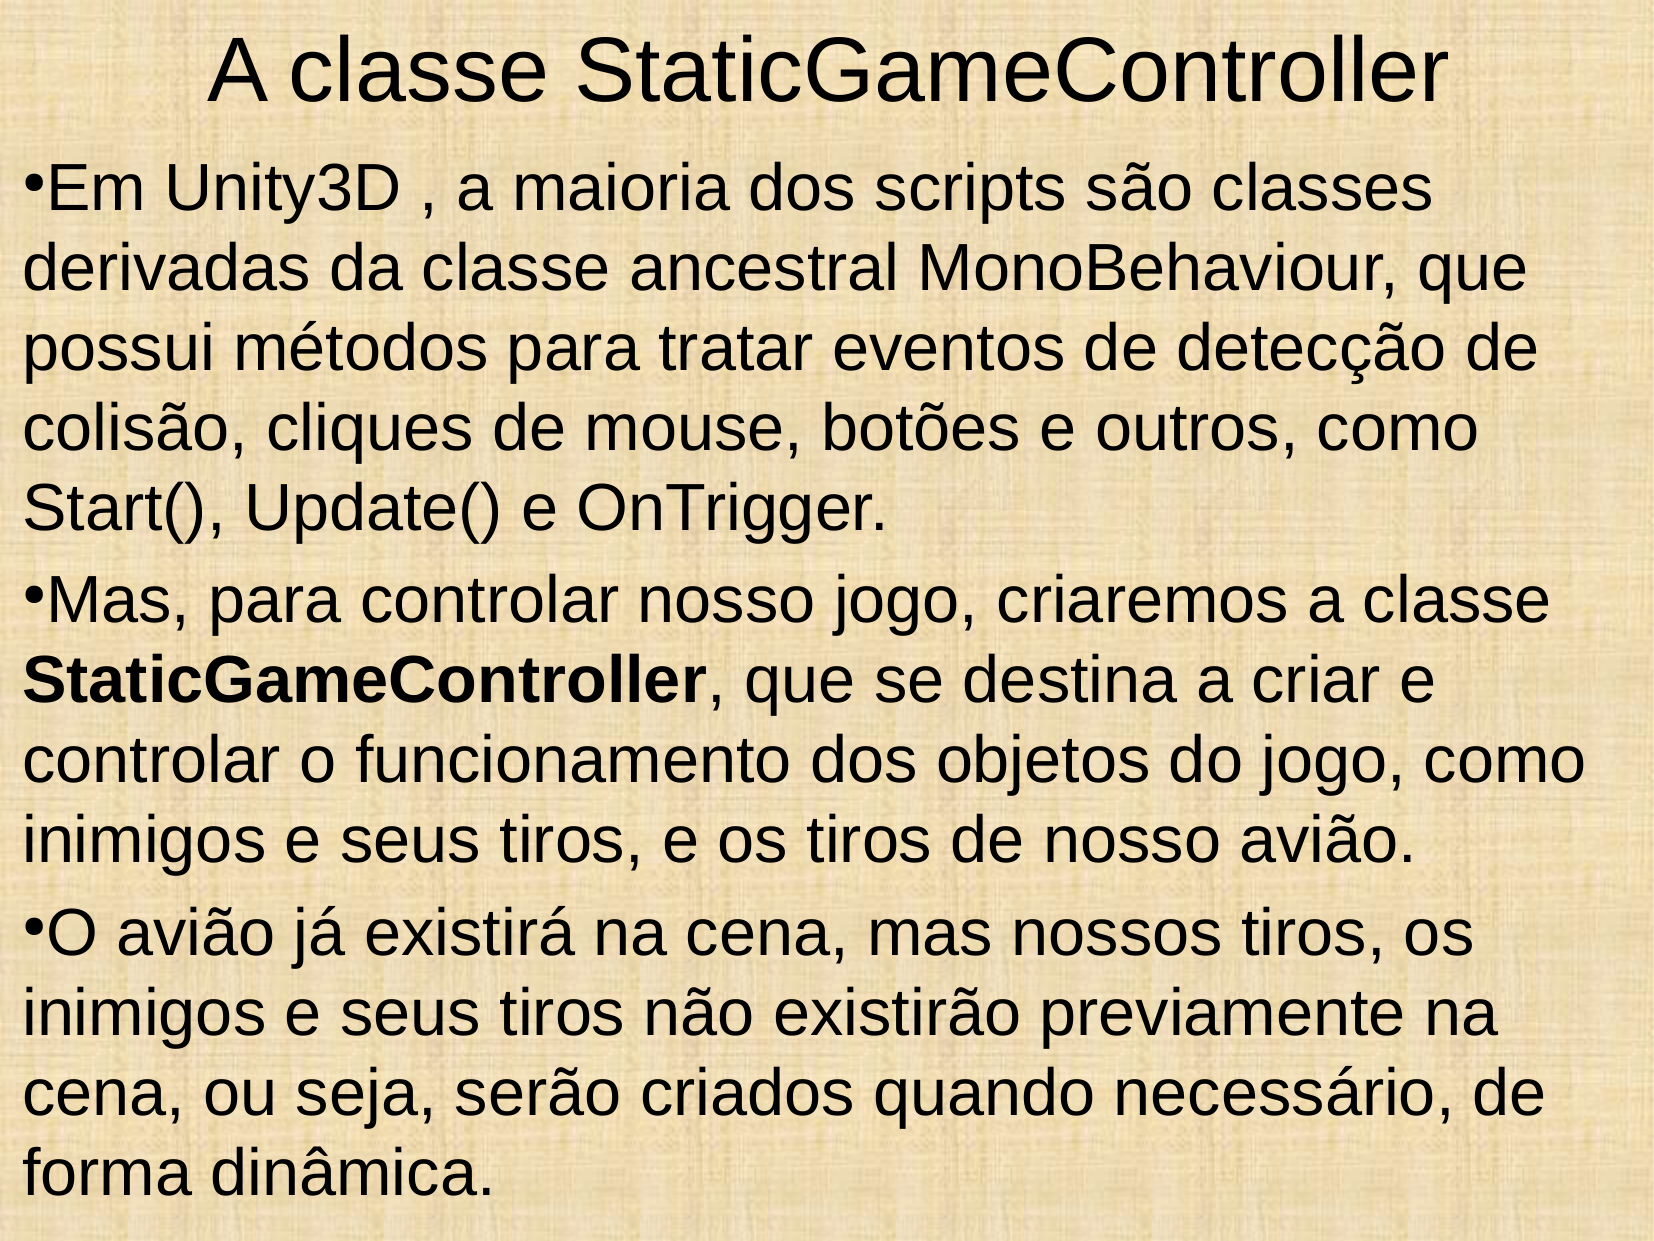

A classe StaticGameController
Em Unity3D , a maioria dos scripts são classes derivadas da classe ancestral MonoBehaviour, que possui métodos para tratar eventos de detecção de colisão, cliques de mouse, botões e outros, como Start(), Update() e OnTrigger.
Mas, para controlar nosso jogo, criaremos a classe StaticGameController, que se destina a criar e controlar o funcionamento dos objetos do jogo, como inimigos e seus tiros, e os tiros de nosso avião.
O avião já existirá na cena, mas nossos tiros, os inimigos e seus tiros não existirão previamente na cena, ou seja, serão criados quando necessário, de forma dinâmica.